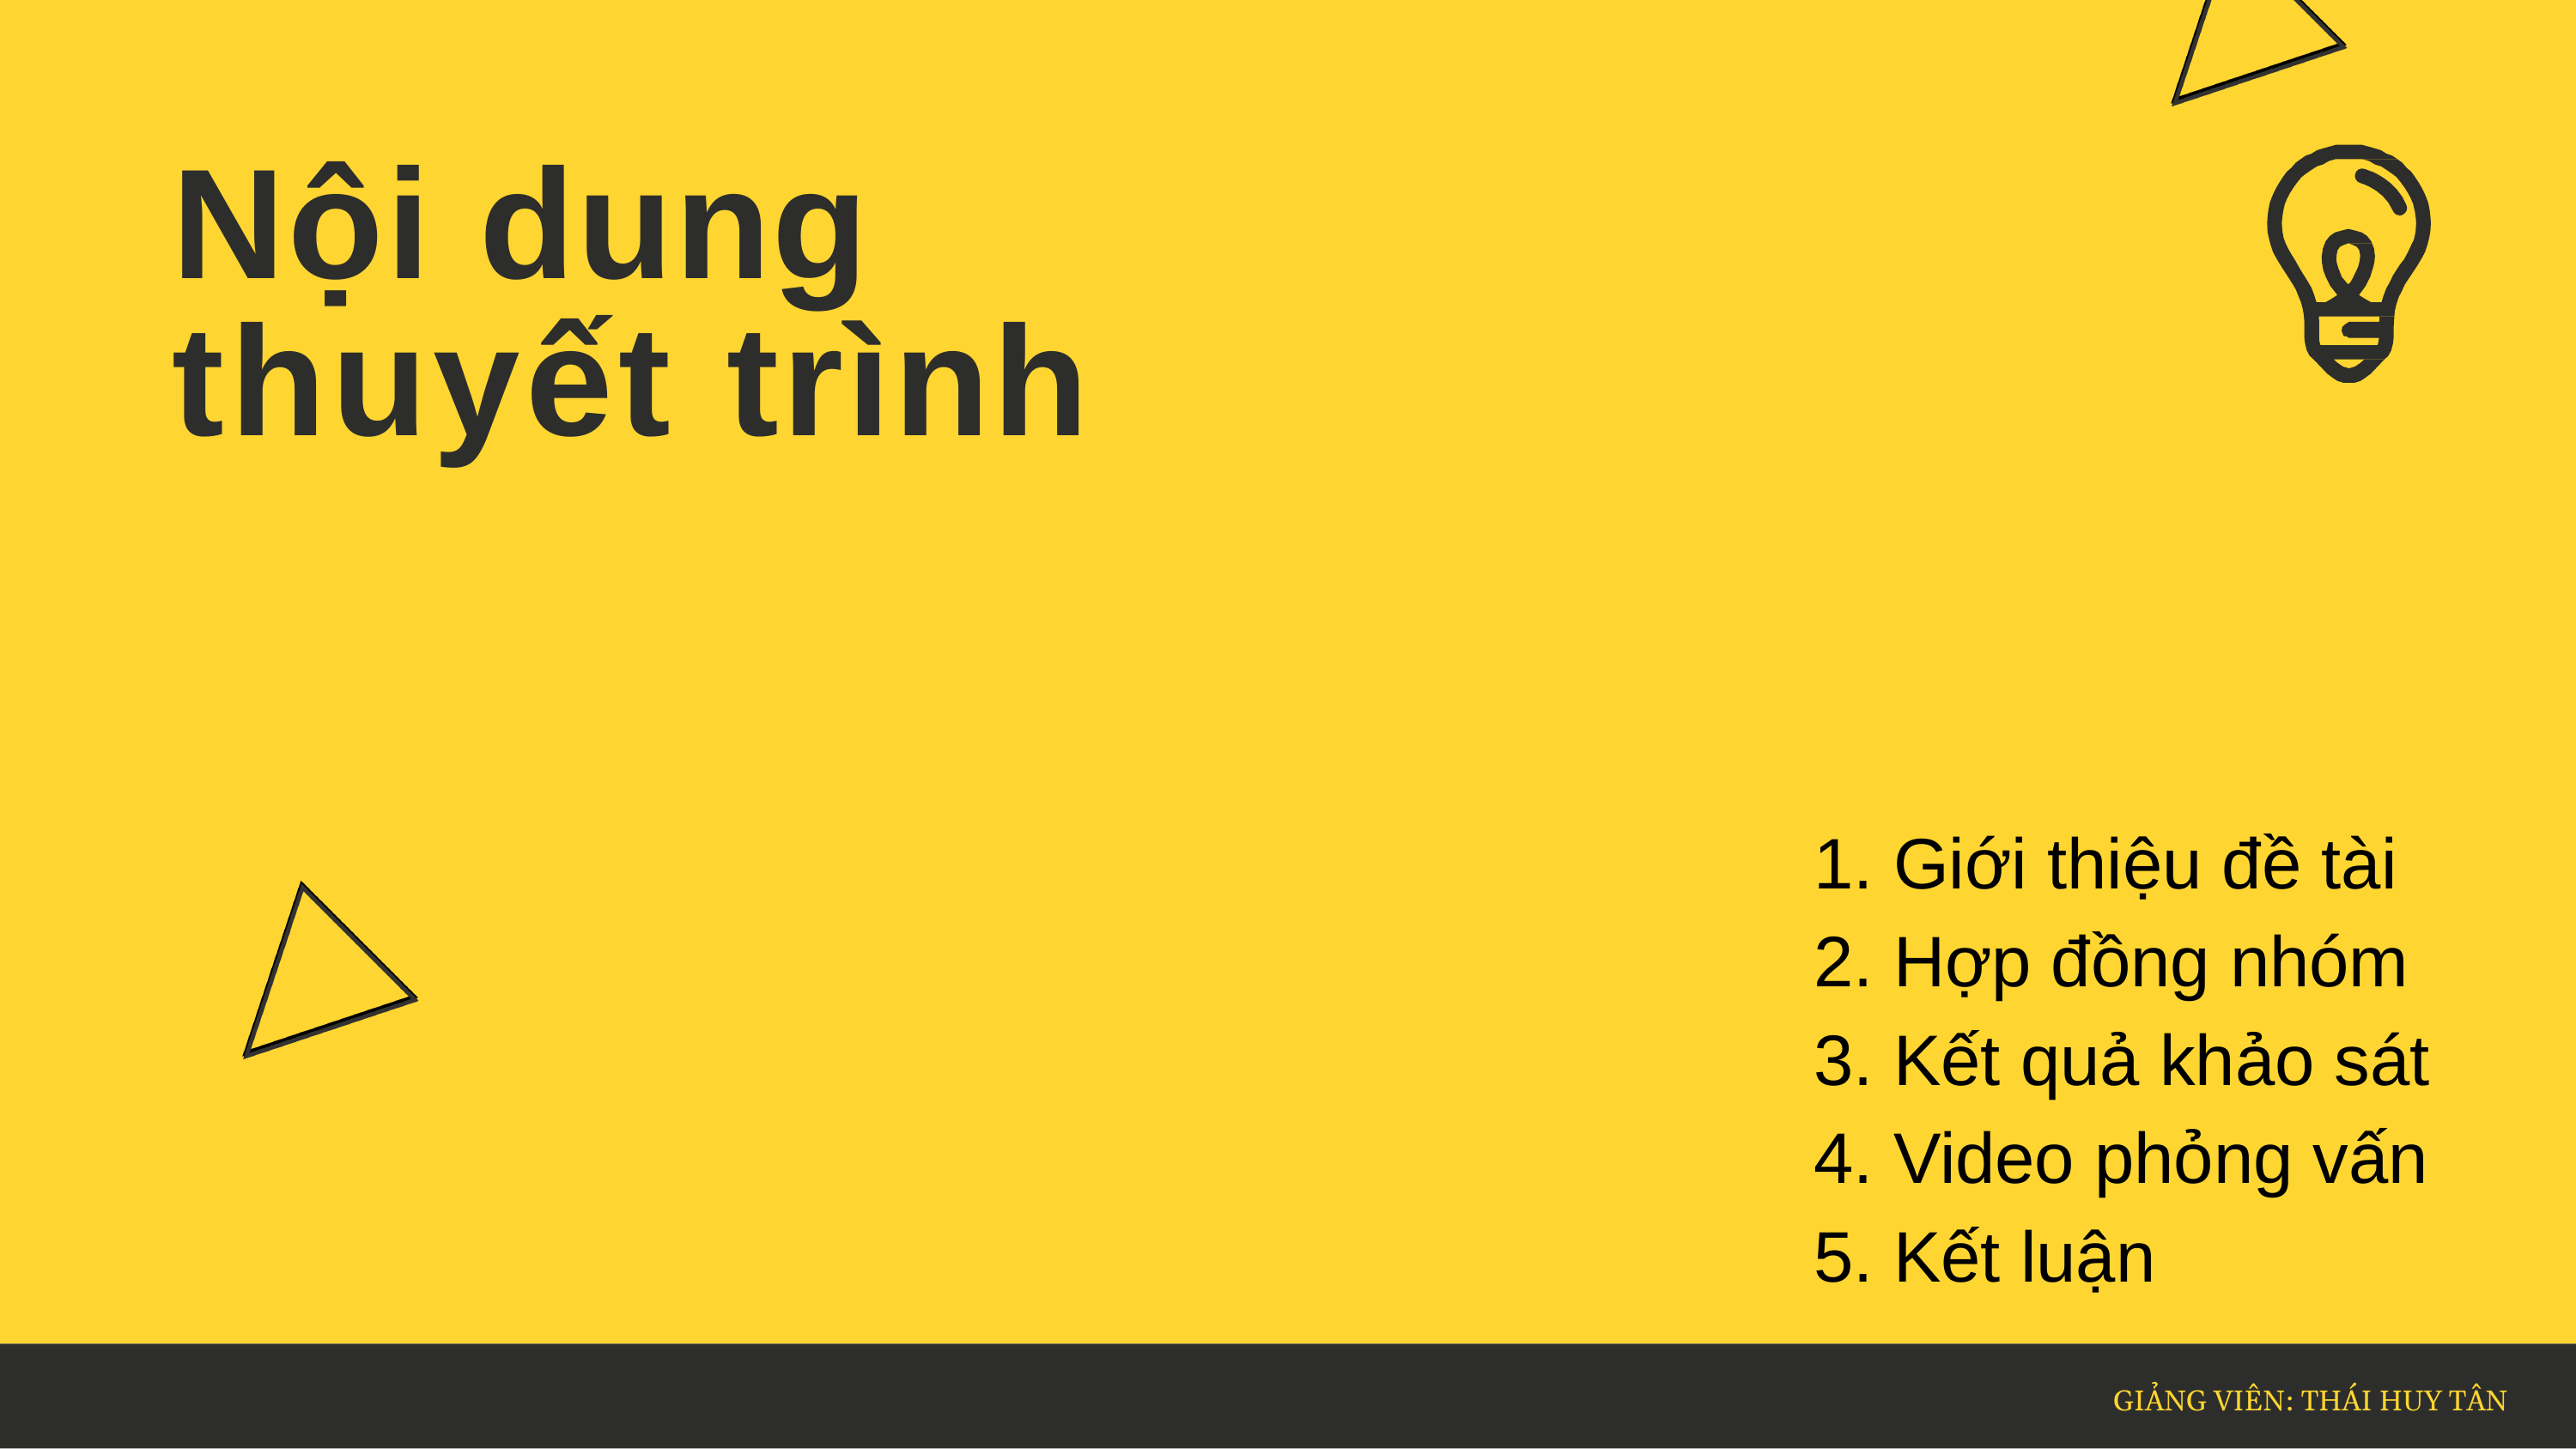

# Nội dung thuyết trình

1. Giới thiệu đề tài
2. Hợp đồng nhóm
3. Kết quả khảo sát
4. Video phỏng vấn
5. Kết luận

GIẢNG VIÊN: THÁI HUY TÂN